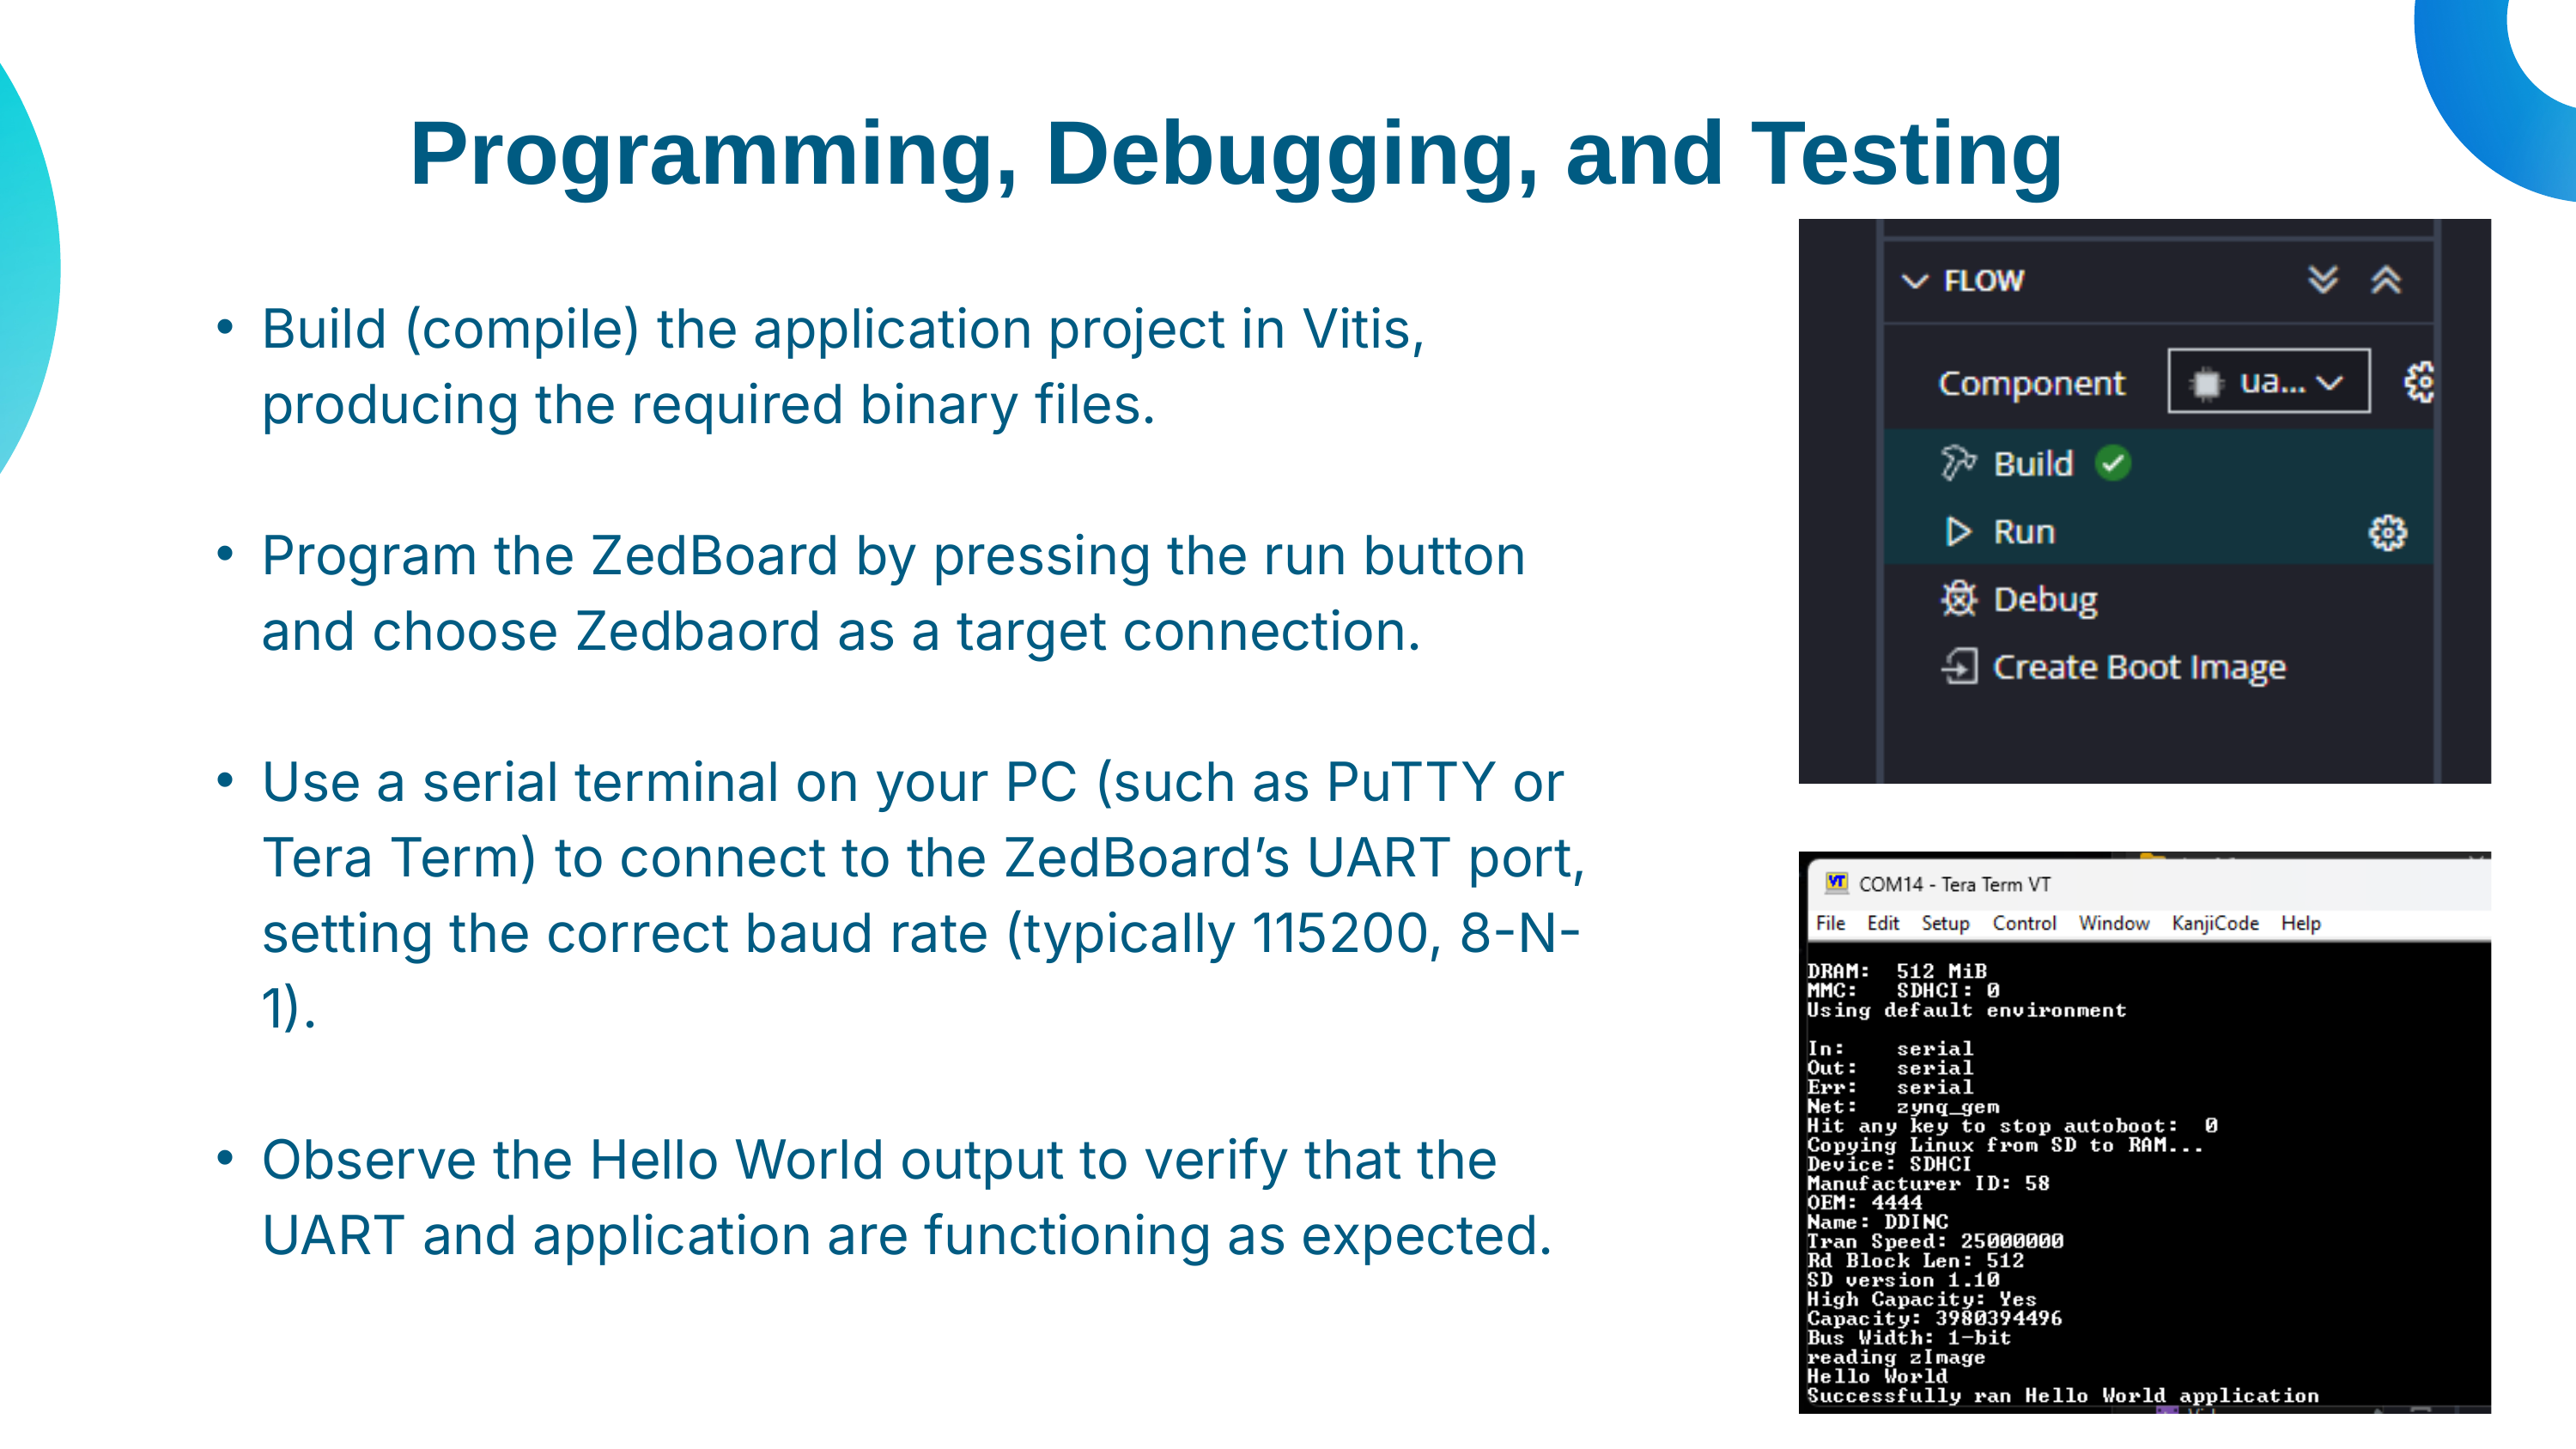

Programming, Debugging, and Testing

Build (compile) the application project in Vitis, producing the required binary files.

Program the ZedBoard by pressing the run button and choose Zedbaord as a target connection.

Use a serial terminal on your PC (such as PuTTY or Tera Term) to connect to the ZedBoard’s UART port, setting the correct baud rate (typically 115200, 8-N-1).

Observe the Hello World output to verify that the UART and application are functioning as expected.